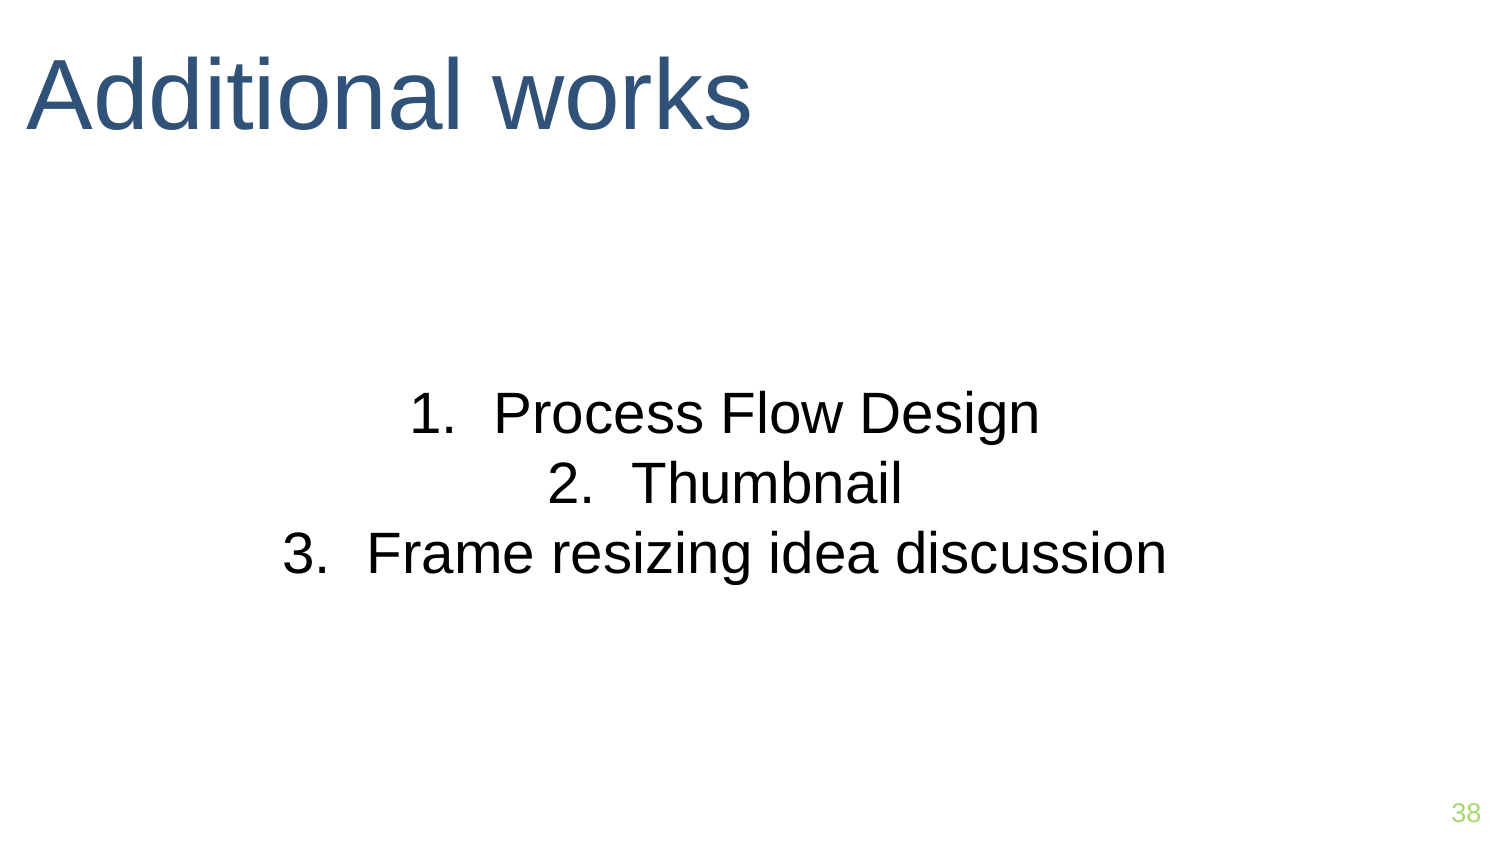

Additional works

Process Flow Design
Thumbnail
Frame resizing idea discussion

38